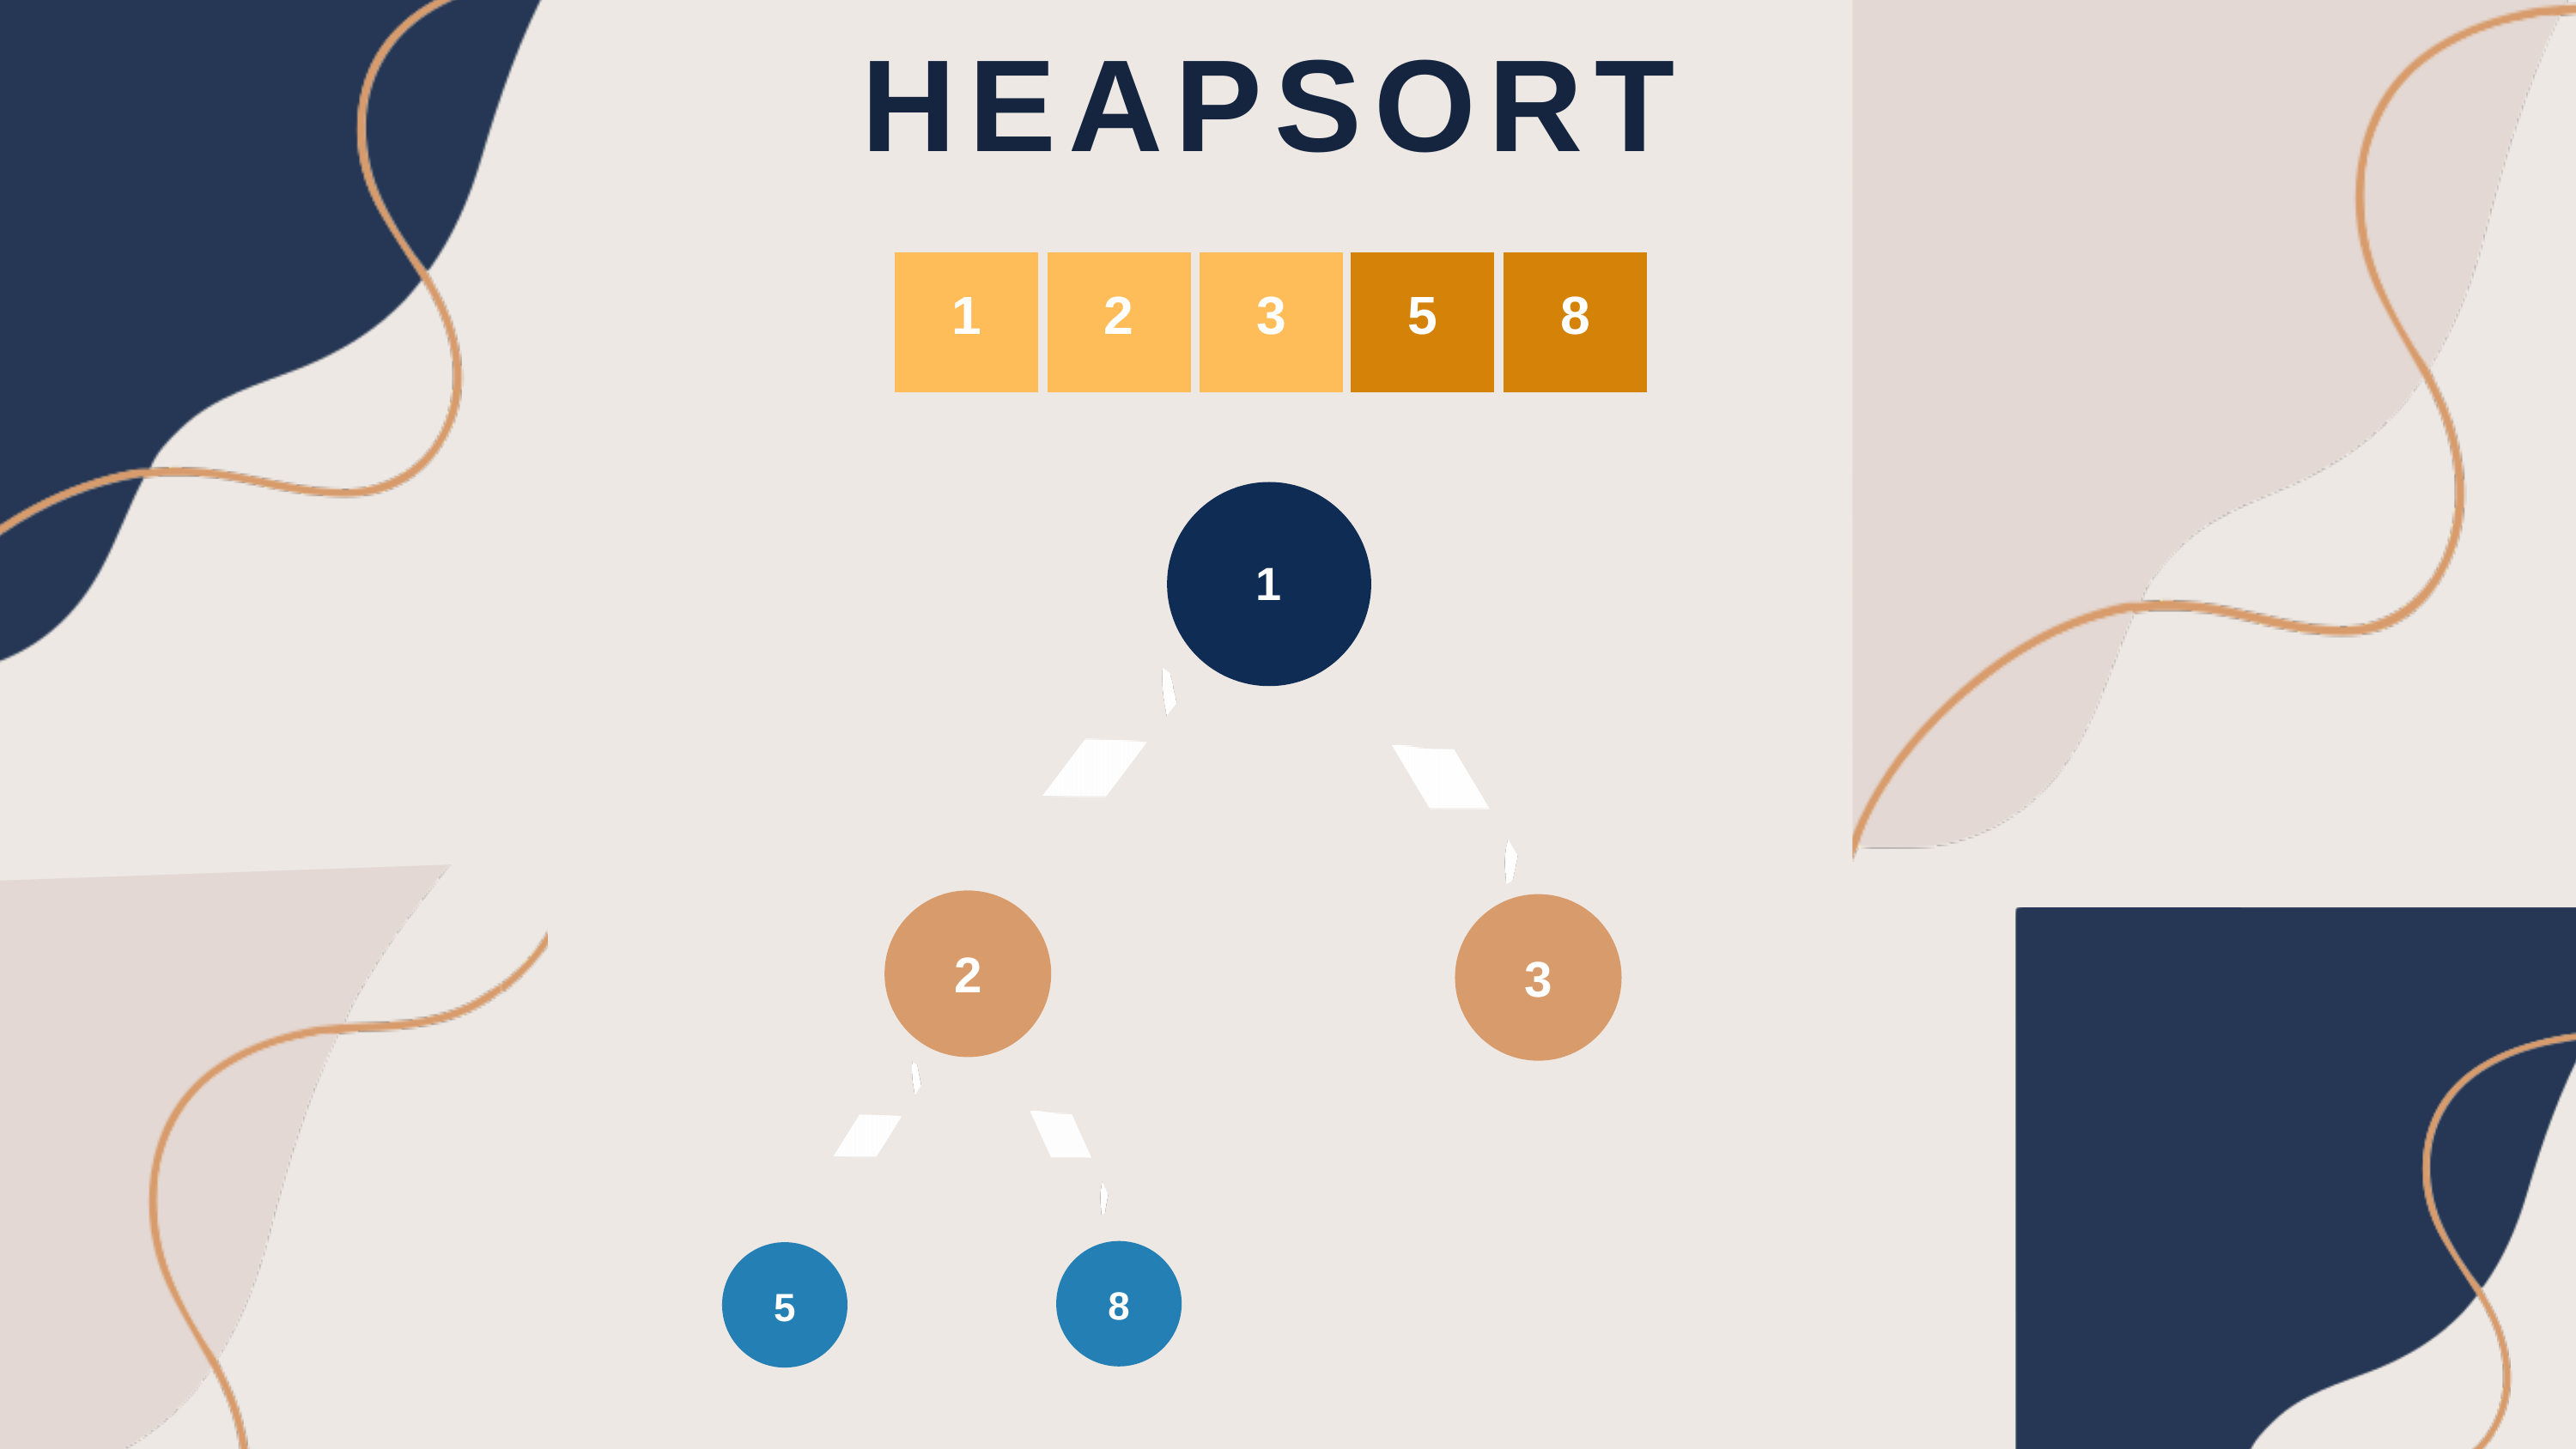

HEAPSORT

1

2

3

5

8

1

2

3

8

5